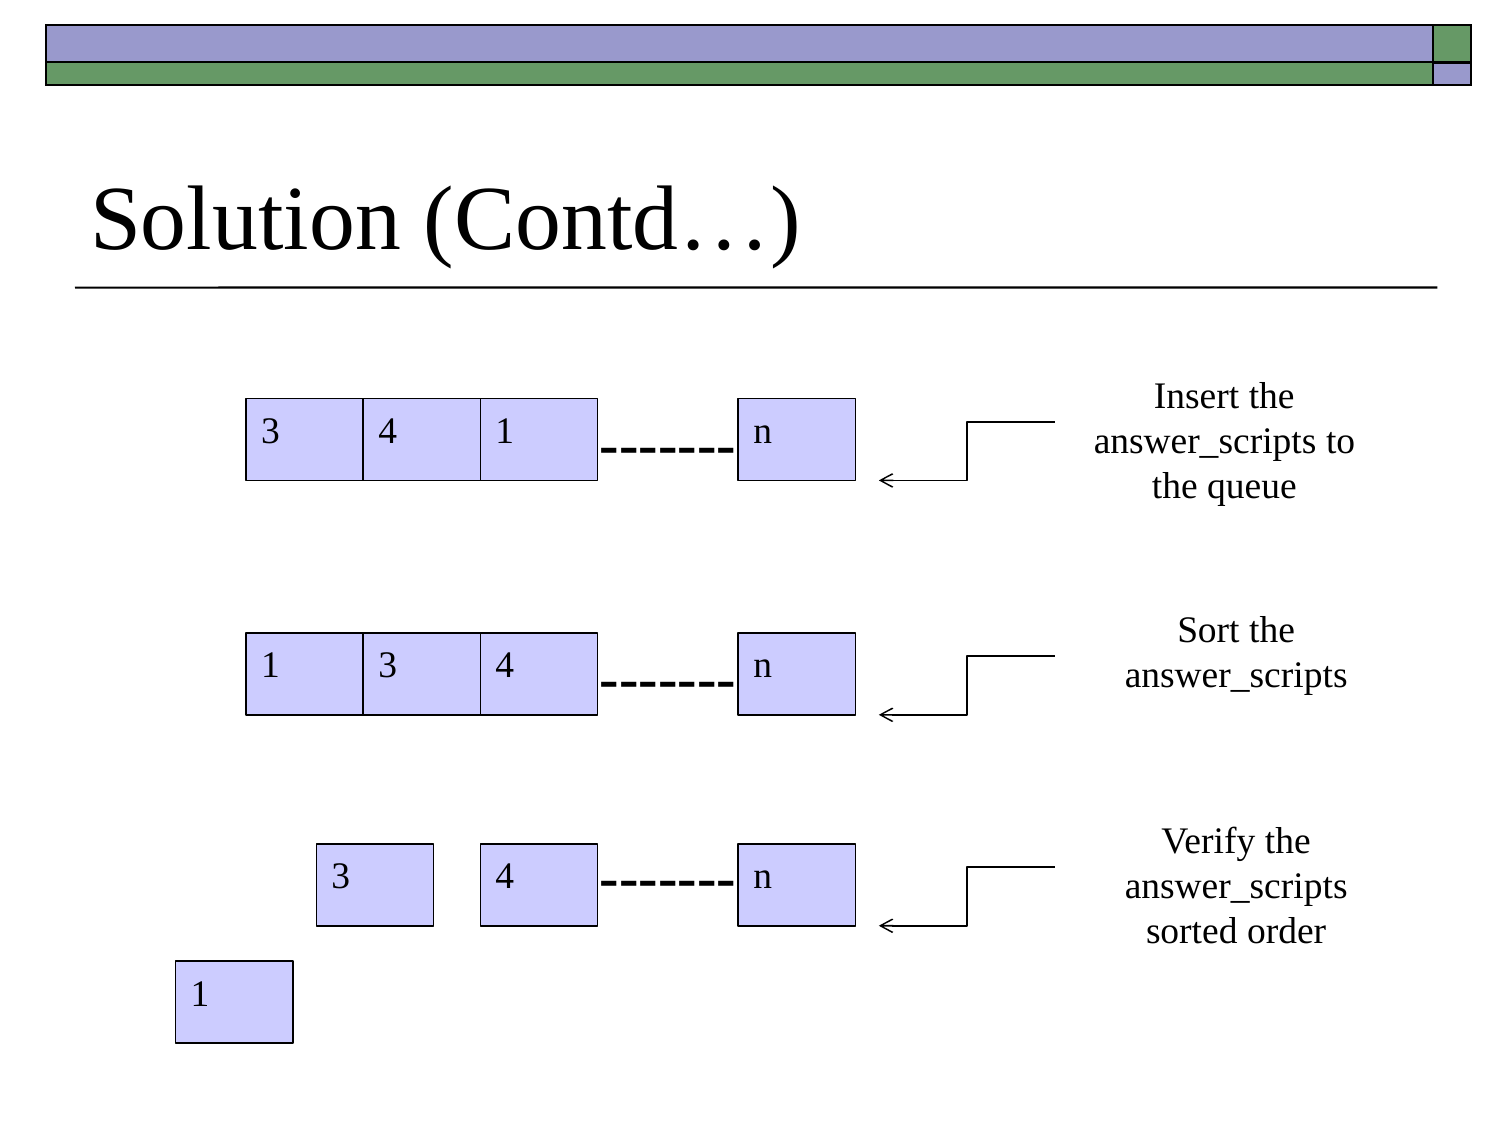

# Solution (Contd…)
Insert the answer_scripts to the queue
3
4
1
-------
n
Sort the answer_scripts
1
3
4
n
-------
Verify the answer_scripts sorted order
-------
3
4
n
1